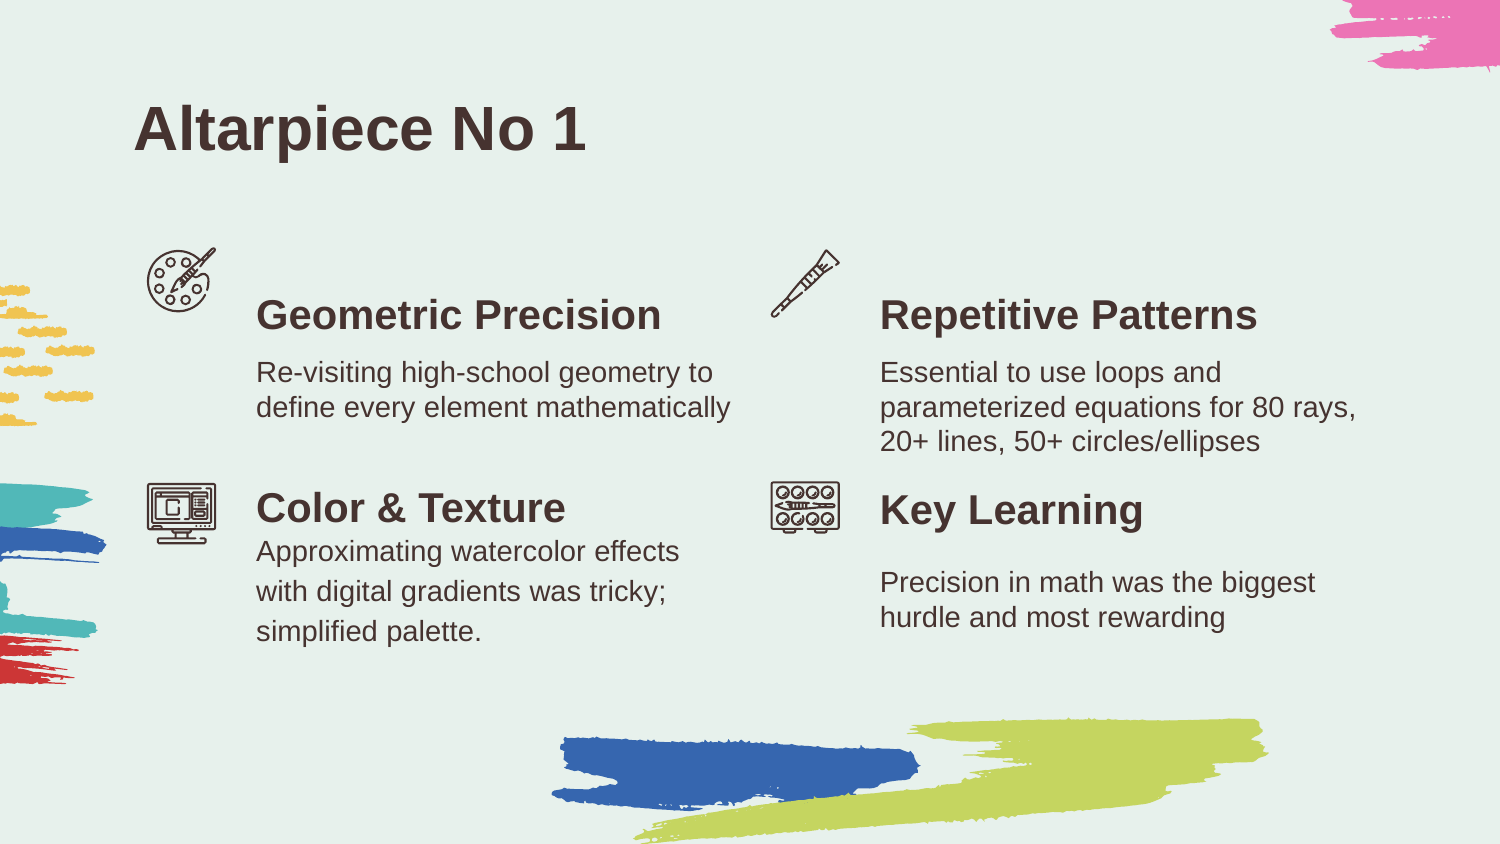

# Altarpiece No 1
Geometric Precision
Repetitive Patterns

Re-visiting high-school geometry to define every element mathematically
Essential to use loops and parameterized equations for 80 rays, 20+ lines, 50+ circles/ellipses
Color & Texture
Key Learning

Approximating watercolor effects with digital gradients was tricky; simplified palette.

Precision in math was the biggest hurdle and most rewarding